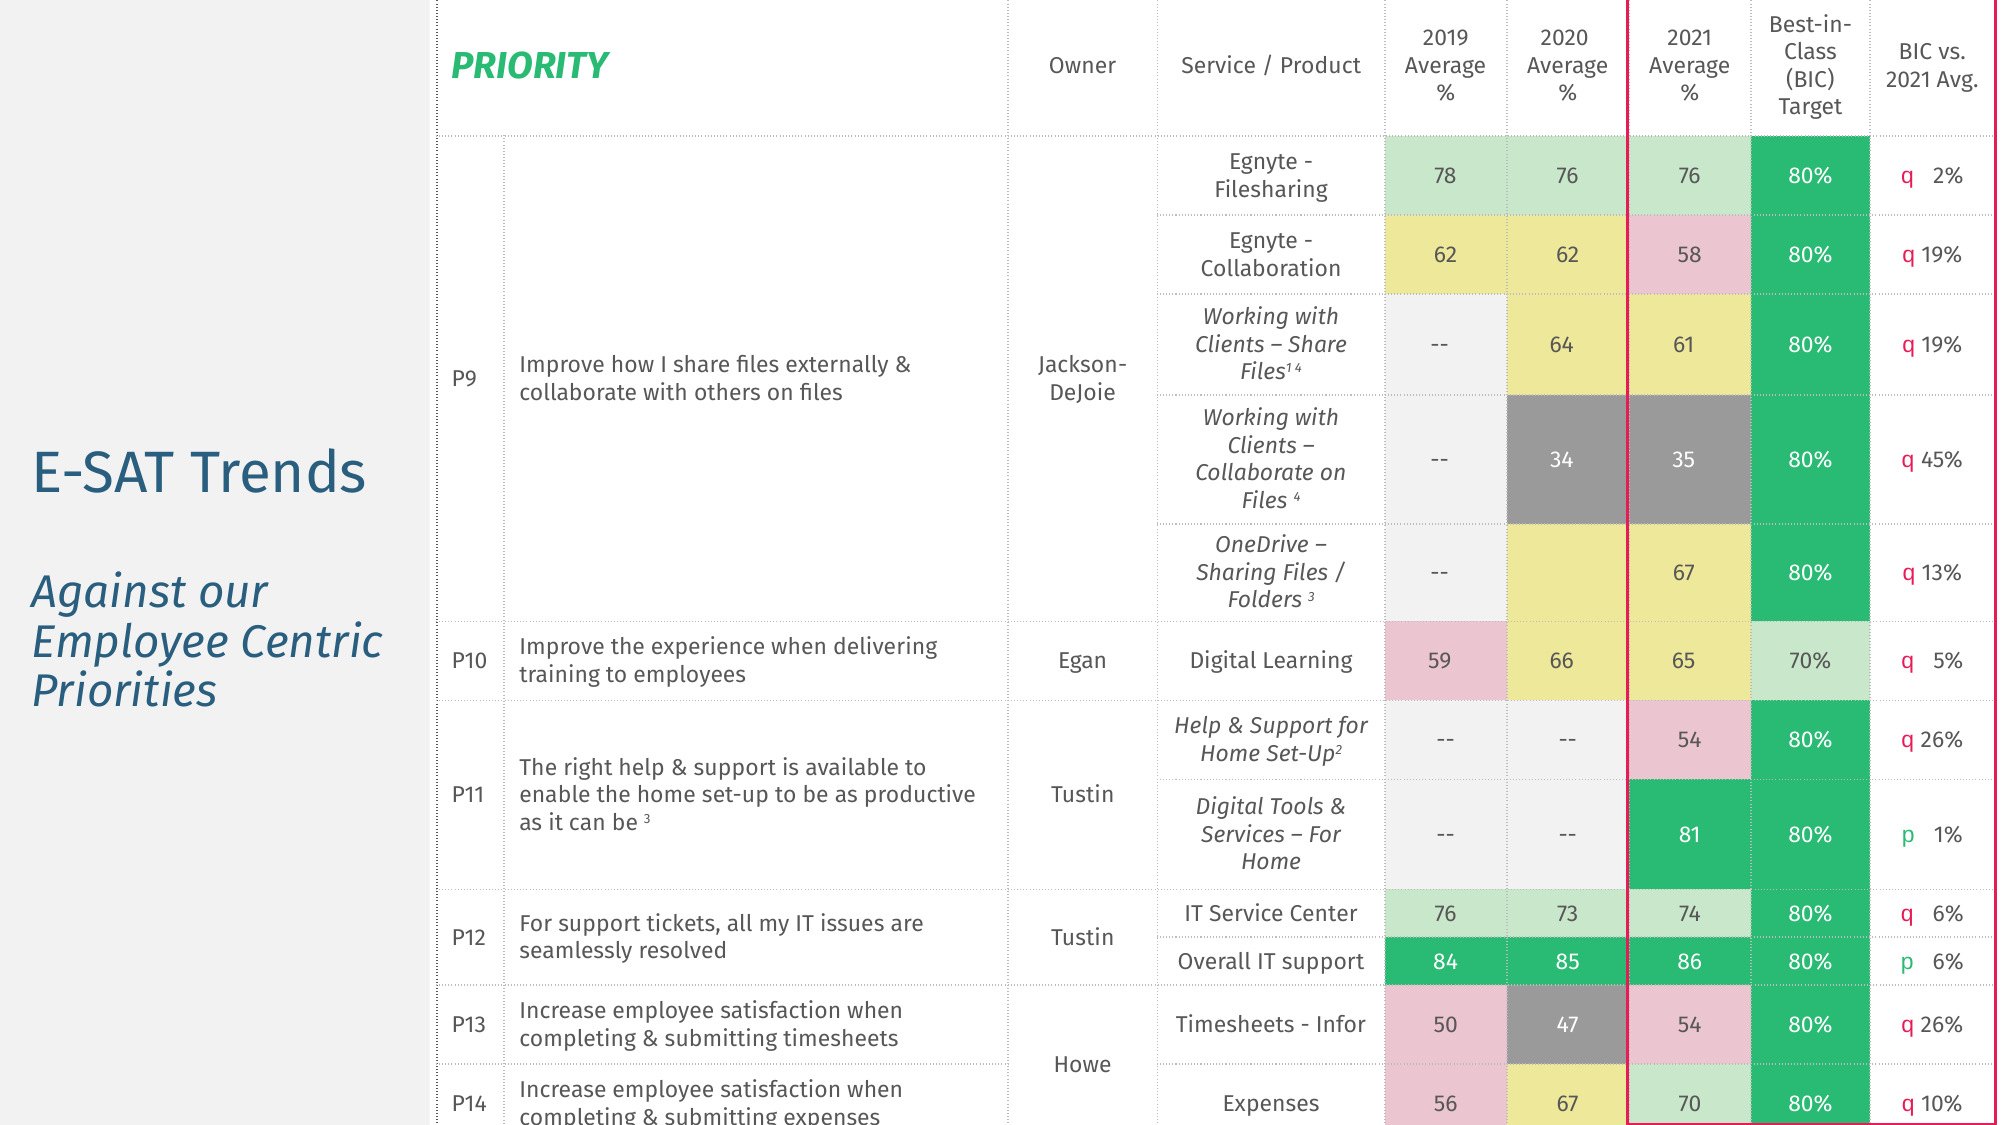

| PRIORITY | PRIORITY | Owner | Service / Product | 2019 Average % | 2020 Average % | 2021 Average % | Best-in-Class (BIC) Target | BIC vs. 2021 Avg. |
| --- | --- | --- | --- | --- | --- | --- | --- | --- |
| P9 | Improve how I share files externally & collaborate with others on files | Jackson-DeJoie | Egnyte - Filesharing | 78 | 76 | 76 | 80% | q 12% |
|  |  | Jackson-DeJoie | Egnyte - Collaboration | 62 | 62 | 58 | 80% | q 19% |
|  |  |  | Working with Clients – Share Files1 4 | -- | 64 | 61 | 80% | q 19% |
|  |  |  | Working with Clients – Collaborate on Files 4 | -- | 34 | 35 | 80% | q 45% |
|  |  |  | OneDrive – Sharing Files / Folders 3 | -- |  | 67 | 80% | q 13% |
| P10 | Improve the experience when delivering training to employees | Egan | Digital Learning | 59 | 66 | 65 | 70% | q 15% |
| P11 | The right help & support is available to enable the home set-up to be as productive as it can be 3 | Tustin | Help & Support for Home Set-Up2 | -- | -- | 54 | 80% | q 26% |
|  |  |  | Digital Tools & Services – For Home | -- | -- | 81 | 80% | p 11% |
| P12 | For support tickets, all my IT issues are seamlessly resolved | Tustin | IT Service Center | 76 | 73 | 74 | 80% | q 16% |
|  |  |  | Overall IT support | 84 | 85 | 86 | 80% | p 16% |
| P13 | Increase employee satisfaction when completing & submitting timesheets | Howe | Timesheets - Infor | 50 | 47 | 54 | 80% | q 26% |
| P14 | Increase employee satisfaction when completing & submitting expenses | Howe | Expenses | 56 | 67 | 70 | 80% | q 10% |

# E-SAT Trends Against our Employee Centric Priorities